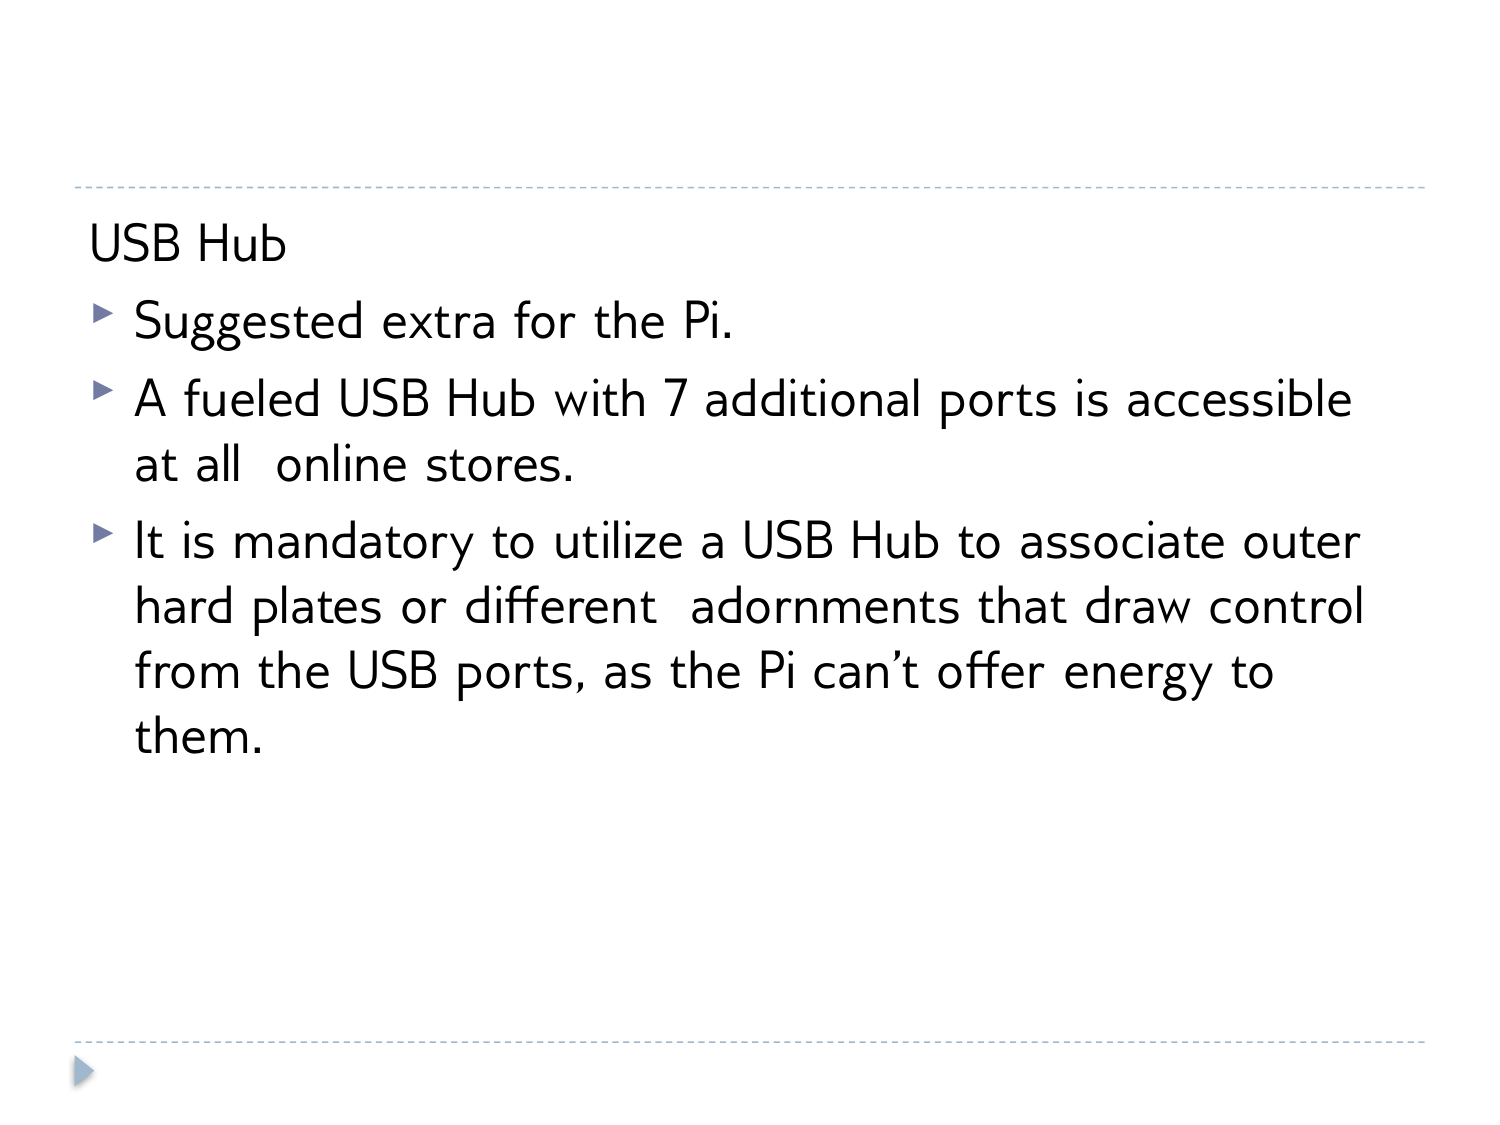

#
USB Hub
Suggested extra for the Pi.
A fueled USB Hub with 7 additional ports is accessible at all  online stores.
It is mandatory to utilize a USB Hub to associate outer hard plates or different  adornments that draw control from the USB ports, as the Pi can’t offer energy to them.